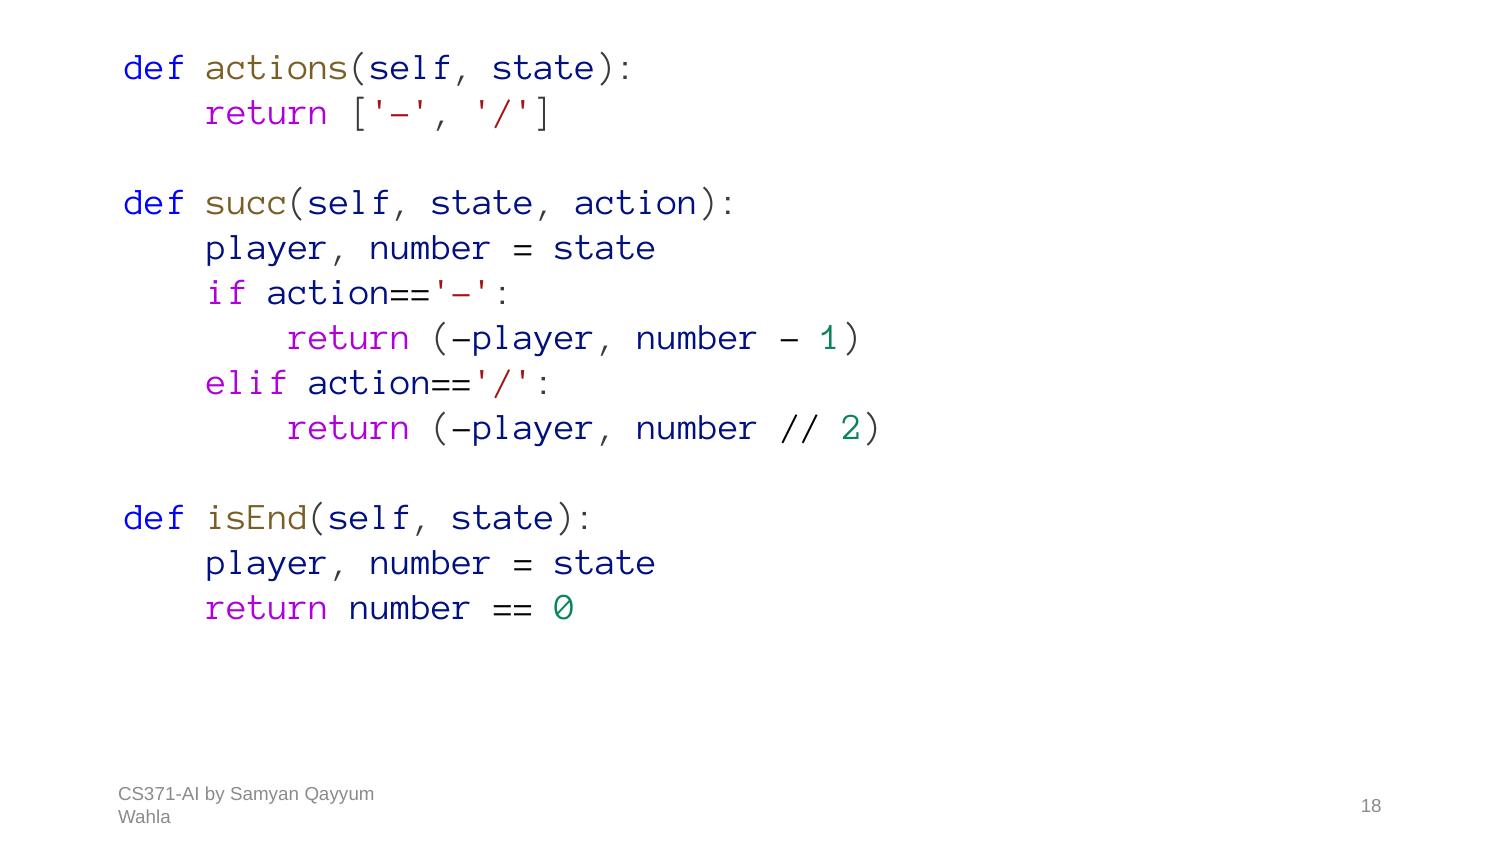

def actions(self, state):
        return ['-', '/']

    def succ(self, state, action):
        player, number = state
        if action=='-':
            return (-player, number - 1)
        elif action=='/':
            return (-player, number // 2)

    def isEnd(self, state):
        player, number = state
        return number == 0

CS371-AI by Samyan Qayyum Wahla
18